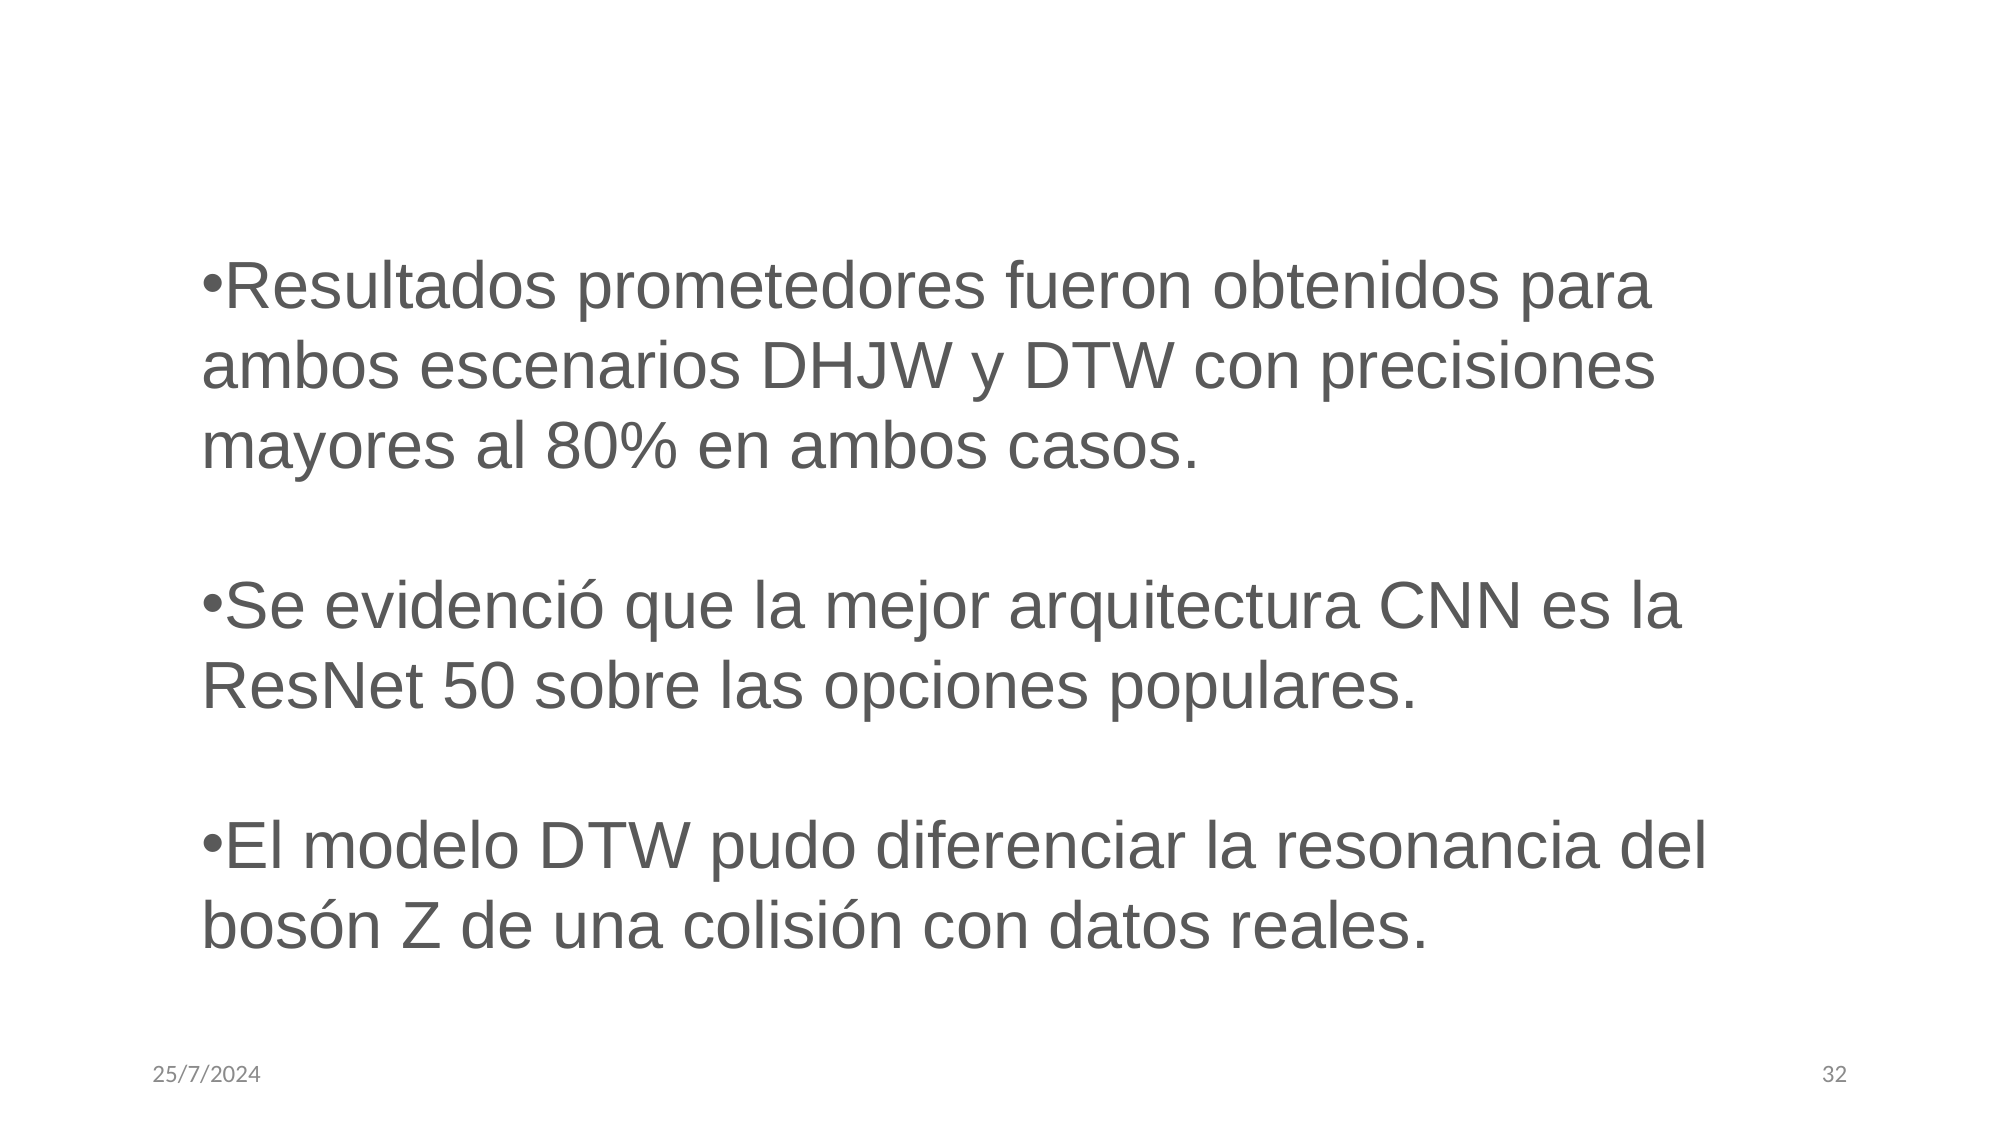

Resultados prometedores fueron obtenidos para ambos escenarios DHJW y DTW con precisiones mayores al 80% en ambos casos.

Se evidenció que la mejor arquitectura CNN es la ResNet 50 sobre las opciones populares.

El modelo DTW pudo diferenciar la resonancia del bosón Z de una colisión con datos reales.
25/7/2024
32